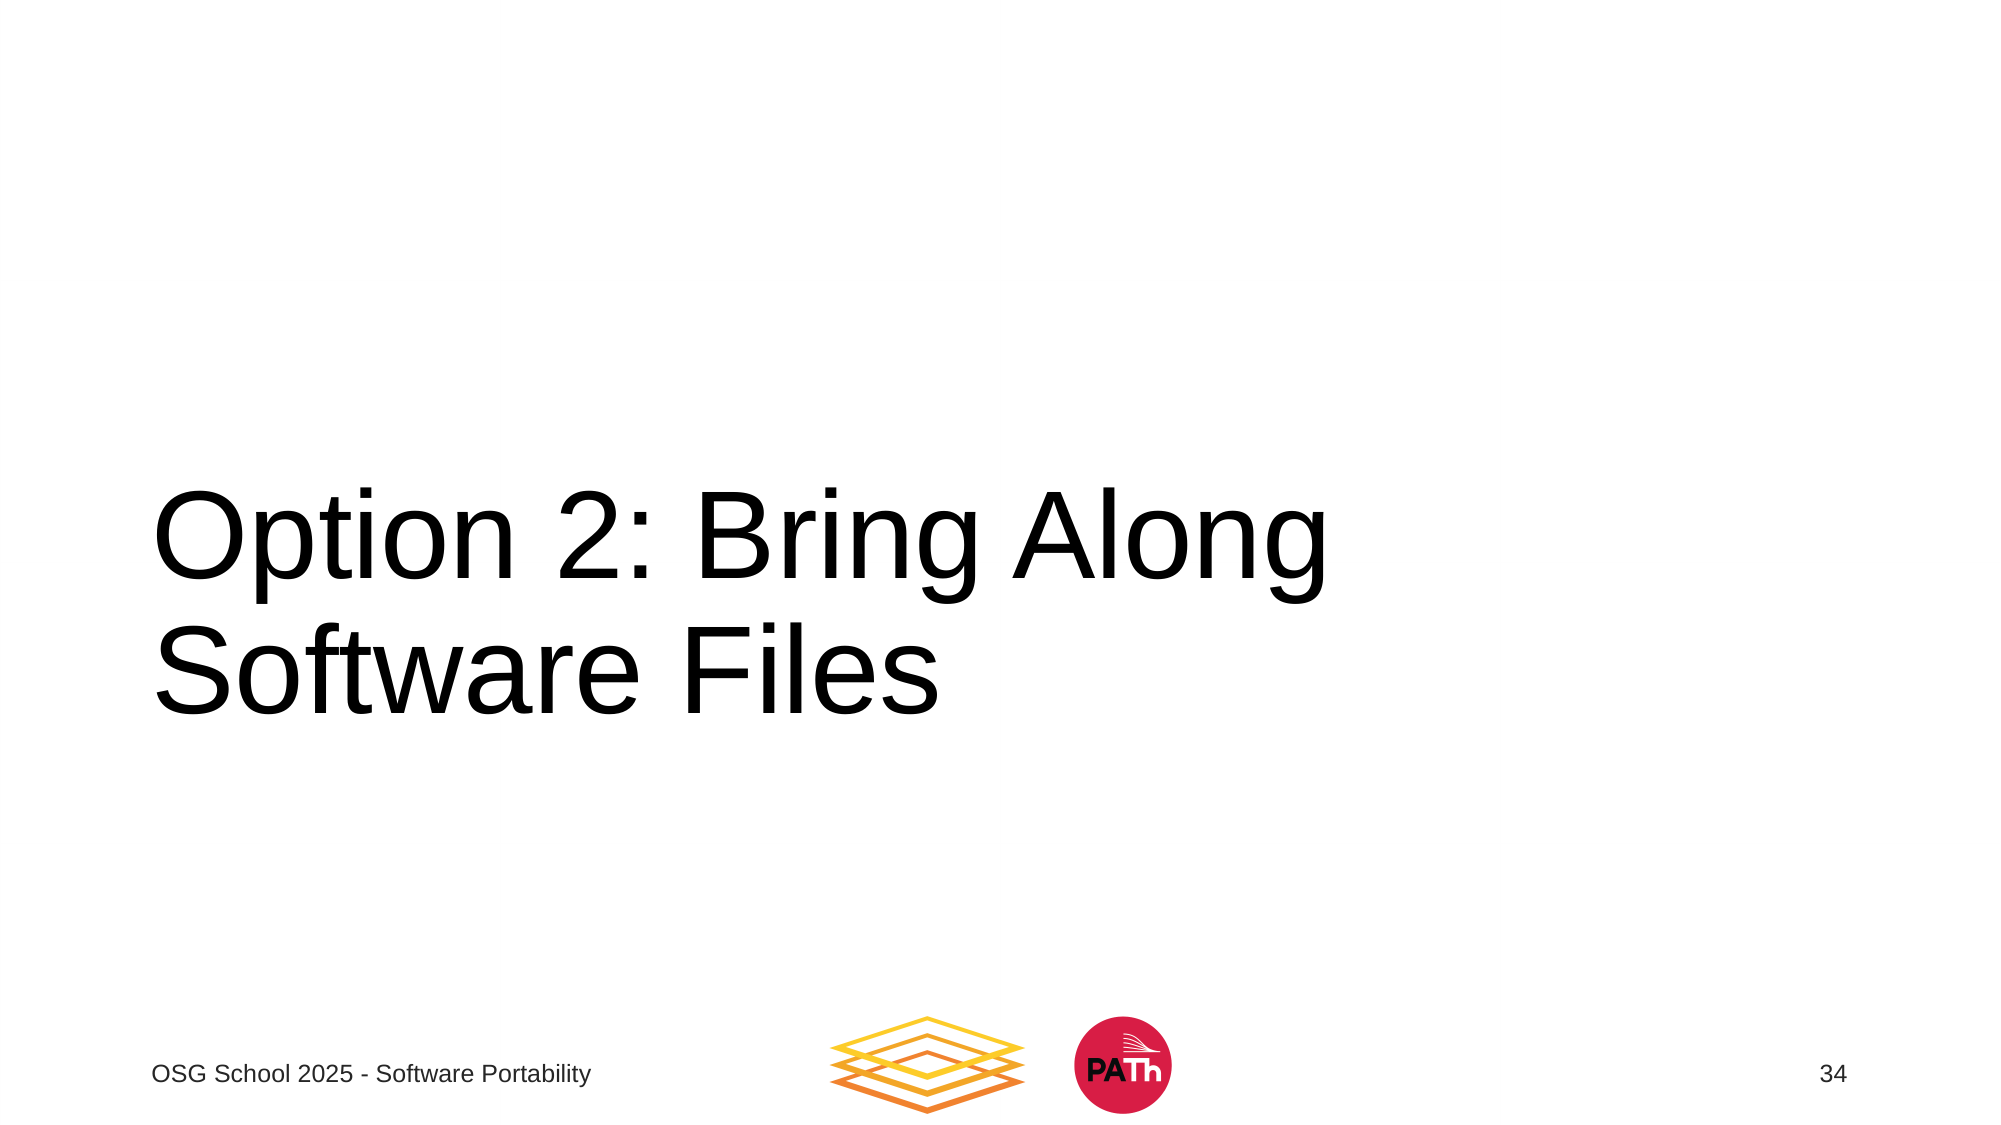

# Option 2: Bring Along Software Files

OSG School 2025 - Software Portability
34